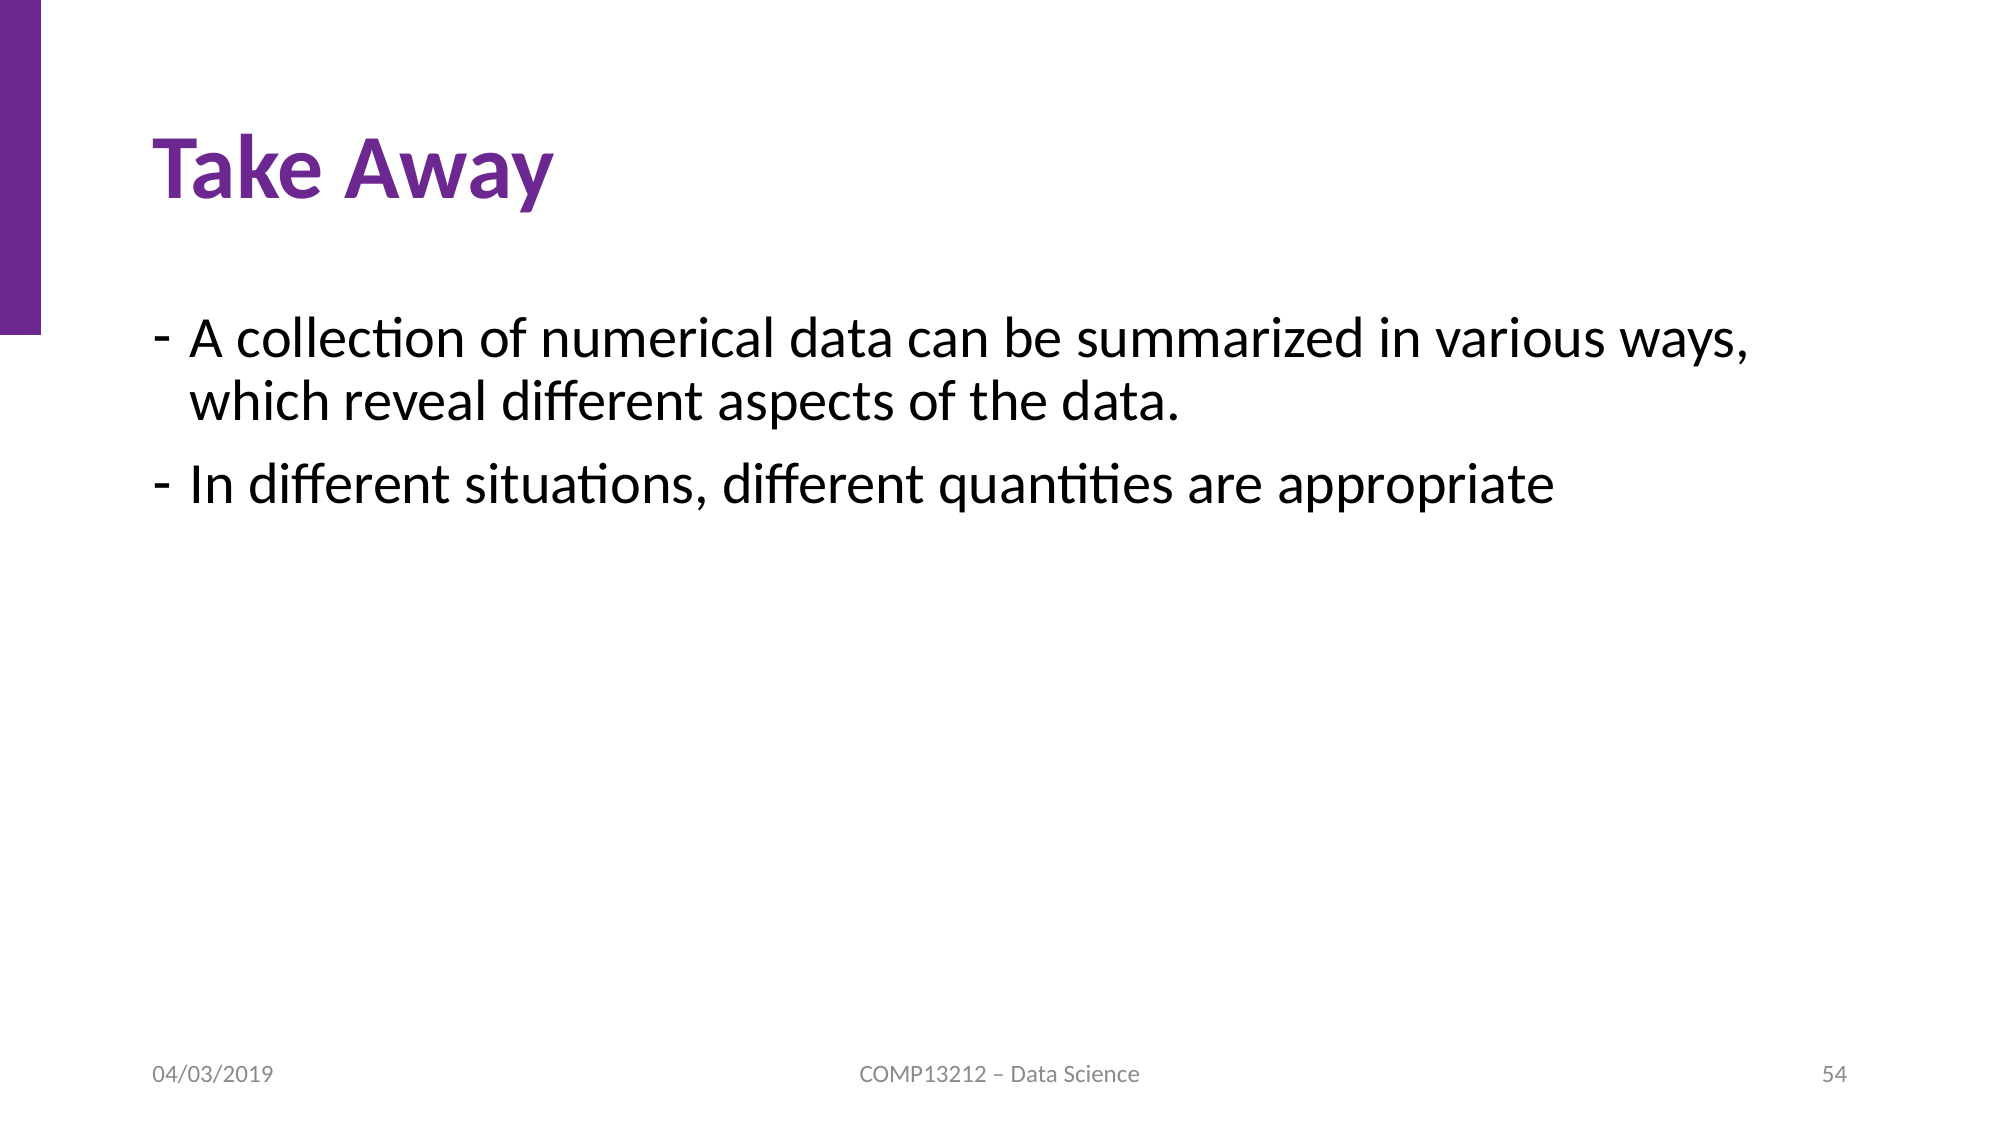

# Take Away
A collection of numerical data can be summarized in various ways, which reveal different aspects of the data.
In different situations, different quantities are appropriate
04/03/2019
COMP13212 – Data Science
54